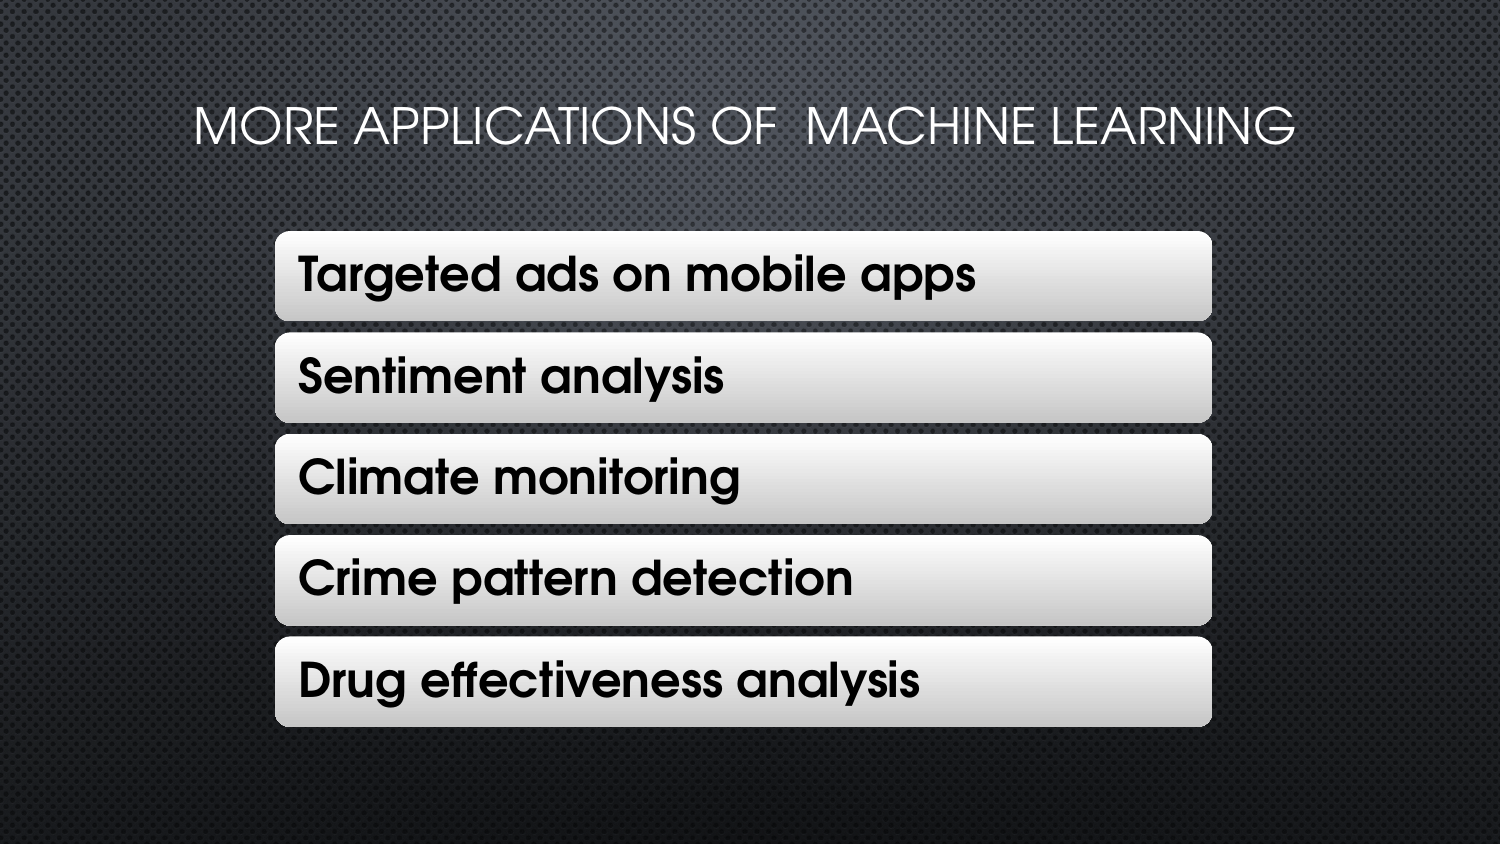

# More Applications of  Machine Learning
Targeted ads on mobile apps
Sentiment analysis
Climate monitoring
Crime pattern detection
Drug effectiveness analysis